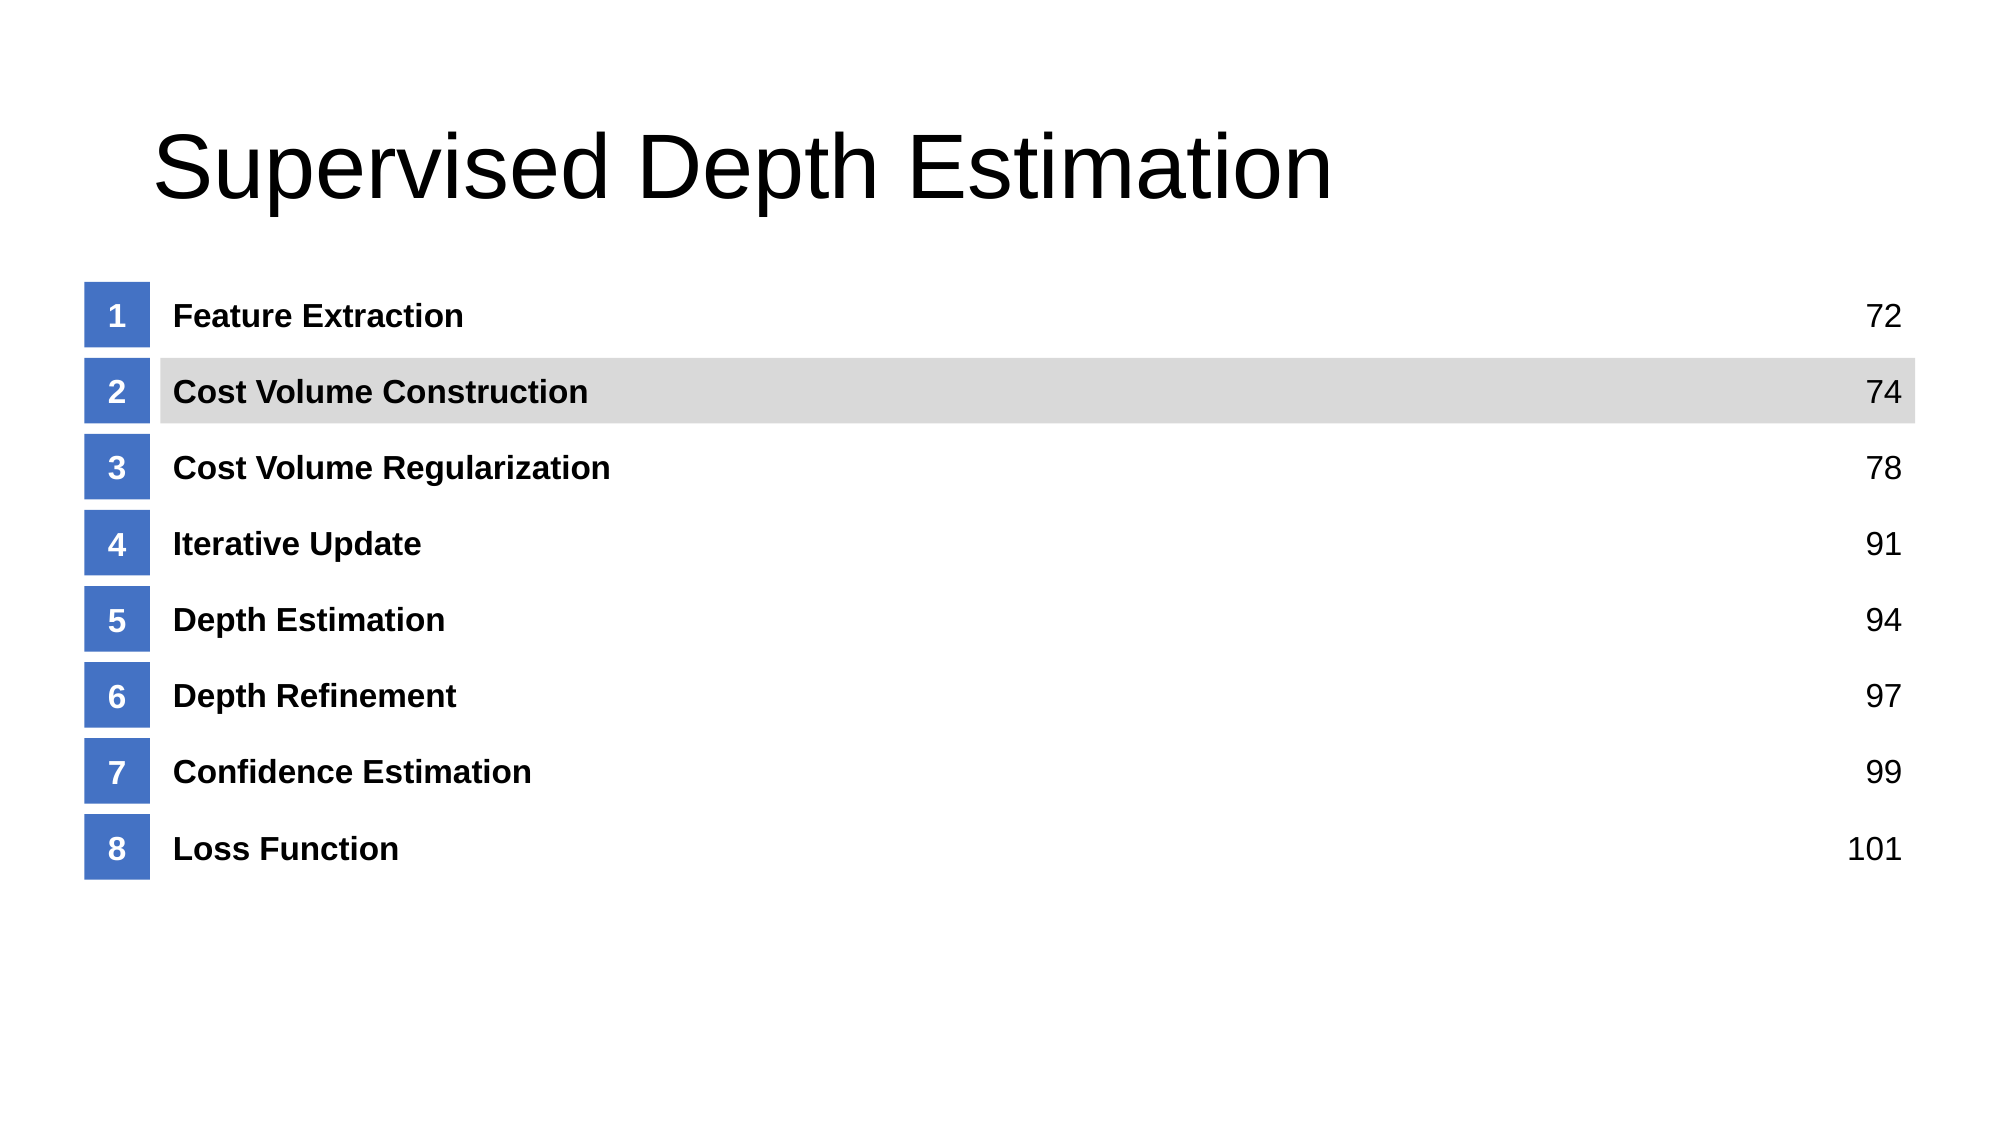

# Supervised Depth Estimation
1
Feature Extraction
72
2

Cost Volume Construction
74
3
Cost Volume Regularization
78
4
Iterative Update
91
5
Depth Estimation
94
6
Depth Refinement
97
7
Confidence Estimation
99
8
Loss Function
101